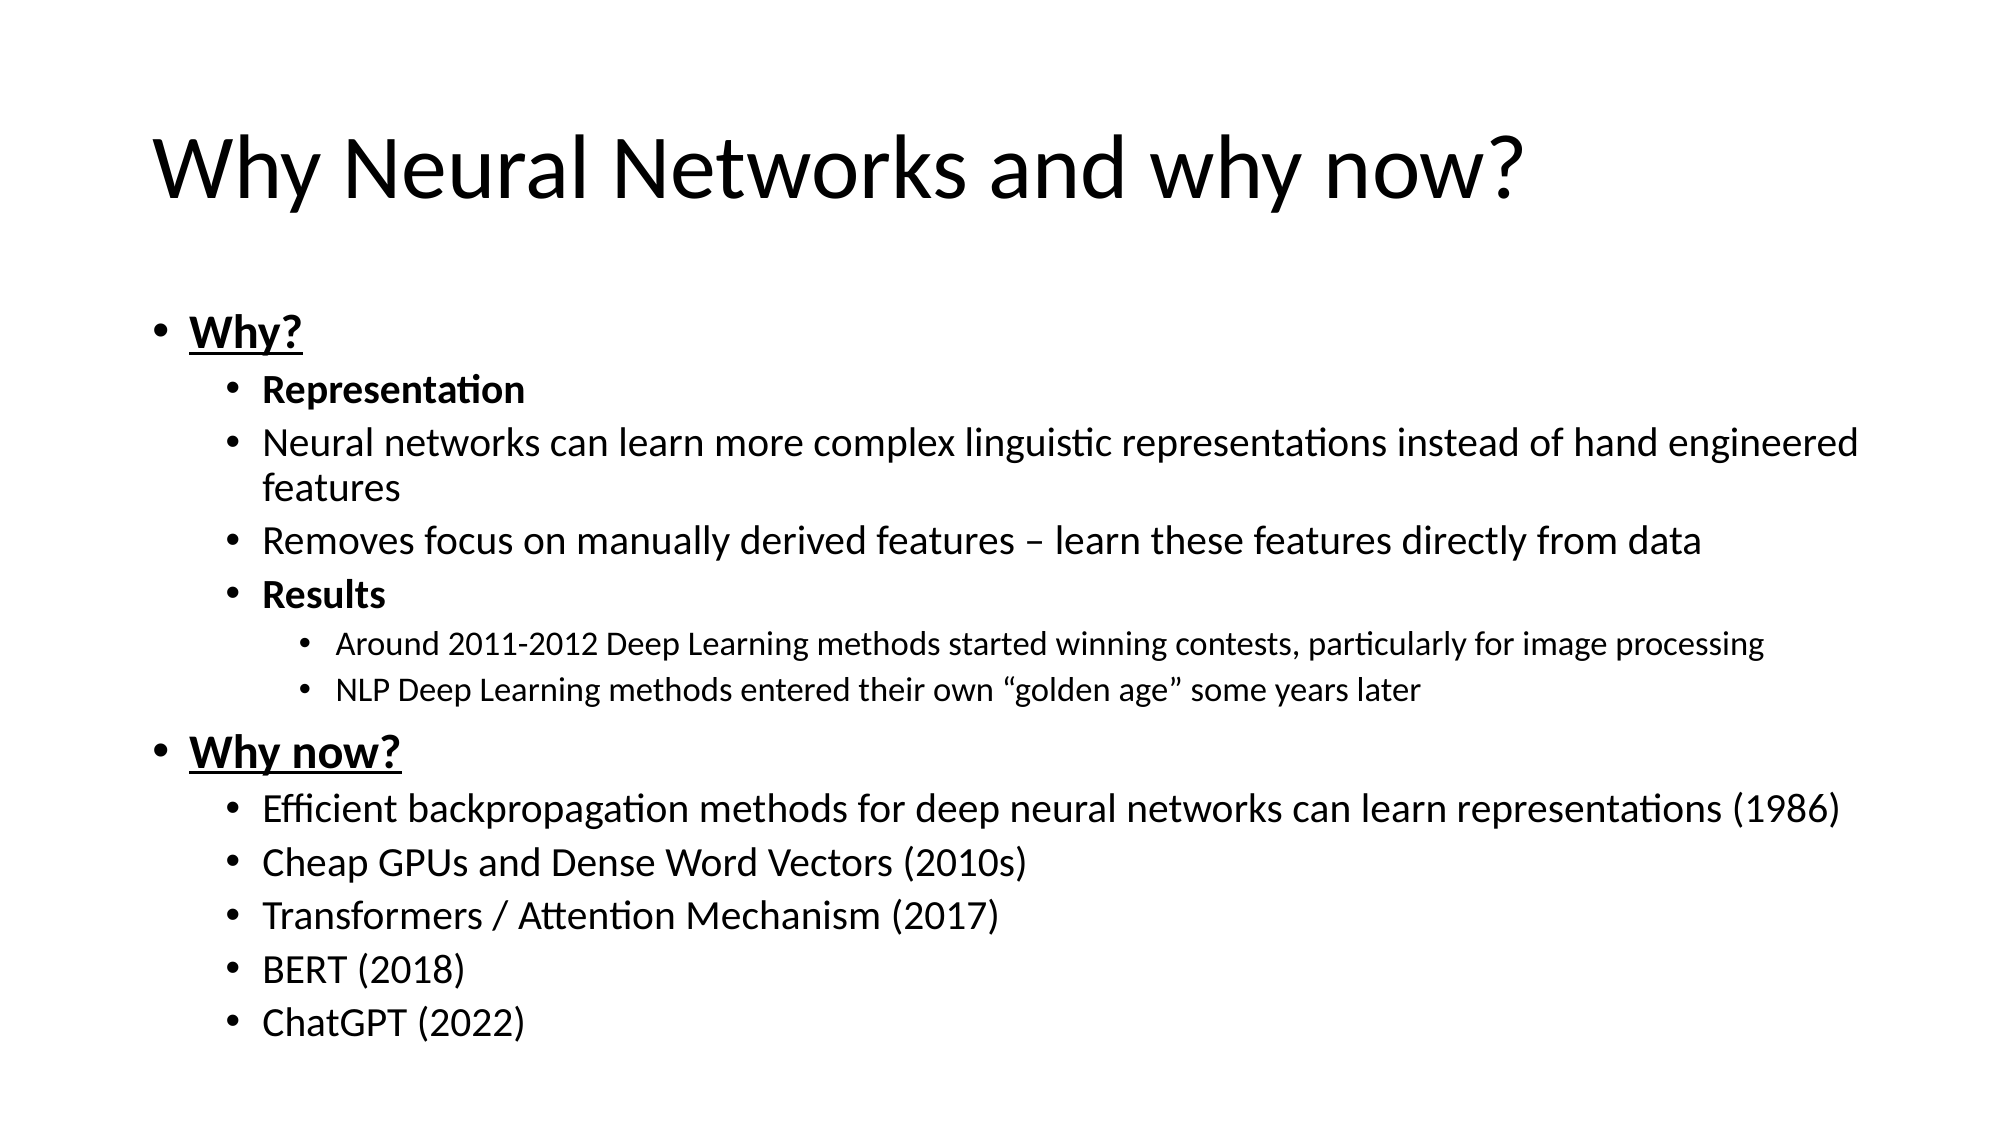

# Why Neural Networks and why now?
Why?
Representation
Neural networks can learn more complex linguistic representations instead of hand engineered features
Removes focus on manually derived features – learn these features directly from data
Results
Around 2011-2012 Deep Learning methods started winning contests, particularly for image processing
NLP Deep Learning methods entered their own “golden age” some years later
Why now?
Efficient backpropagation methods for deep neural networks can learn representations (1986)
Cheap GPUs and Dense Word Vectors (2010s)
Transformers / Attention Mechanism (2017)
BERT (2018)
ChatGPT (2022)